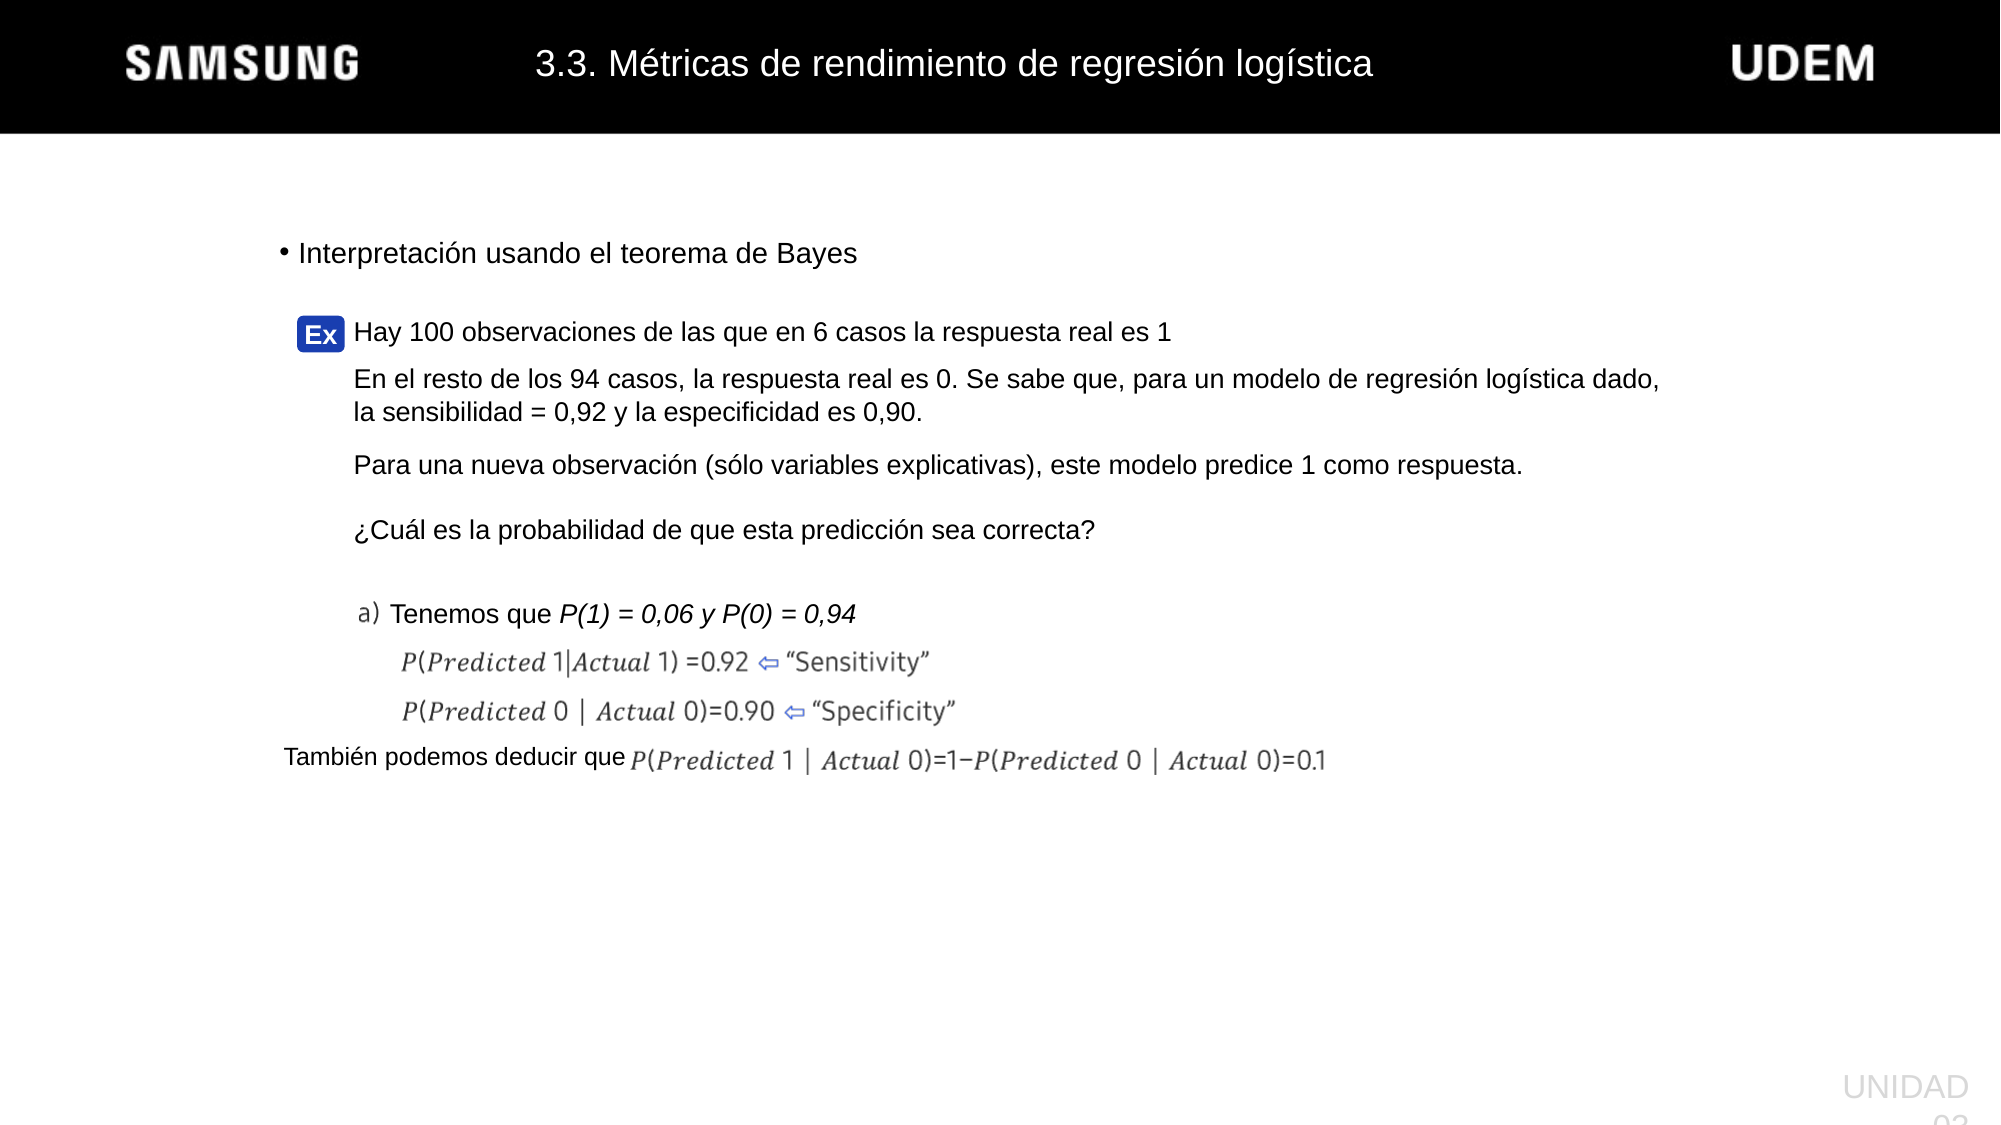

3.3. Métricas de rendimiento de regresión logística

Interpretación usando el teorema de Bayes

Ex
Hay 100 observaciones de las que en 6 casos la respuesta real es 1

En el resto de los 94 casos, la respuesta real es 0. Se sabe que, para un modelo de regresión logística dado, la sensibilidad = 0,92 y la especificidad es 0,90.
Para una nueva observación (sólo variables explicativas), este modelo predice 1 como respuesta.

¿Cuál es la probabilidad de que esta predicción sea correcta?
Tenemos que P(1) = 0,06 y P(0) = 0,94
También podemos deducir que
UNIDAD 03